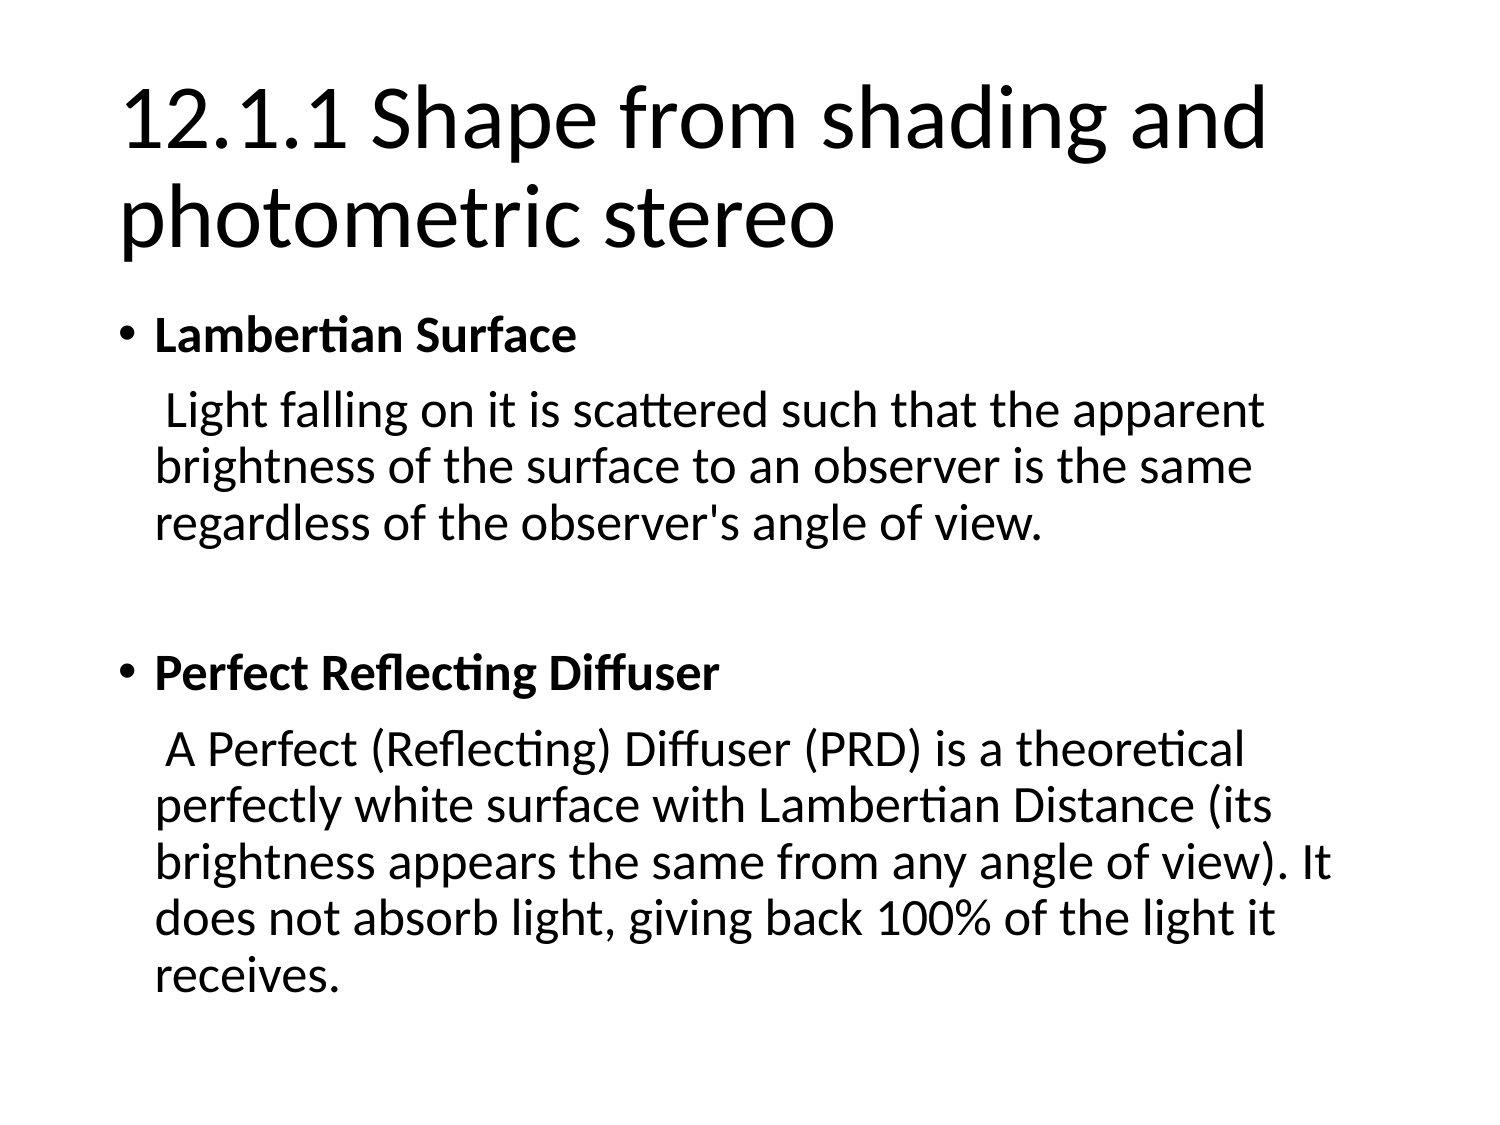

# 12.1.1 Shape from shading and photometric stereo
Lambertian Surface
    Light falling on it is scattered such that the apparent brightness of the surface to an observer is the same regardless of the observer's angle of view.

Perfect Reflecting Diffuser
    A Perfect (Reflecting) Diffuser (PRD) is a theoretical perfectly white surface with Lambertian Distance (its brightness appears the same from any angle of view). It does not absorb light, giving back 100% of the light it receives.